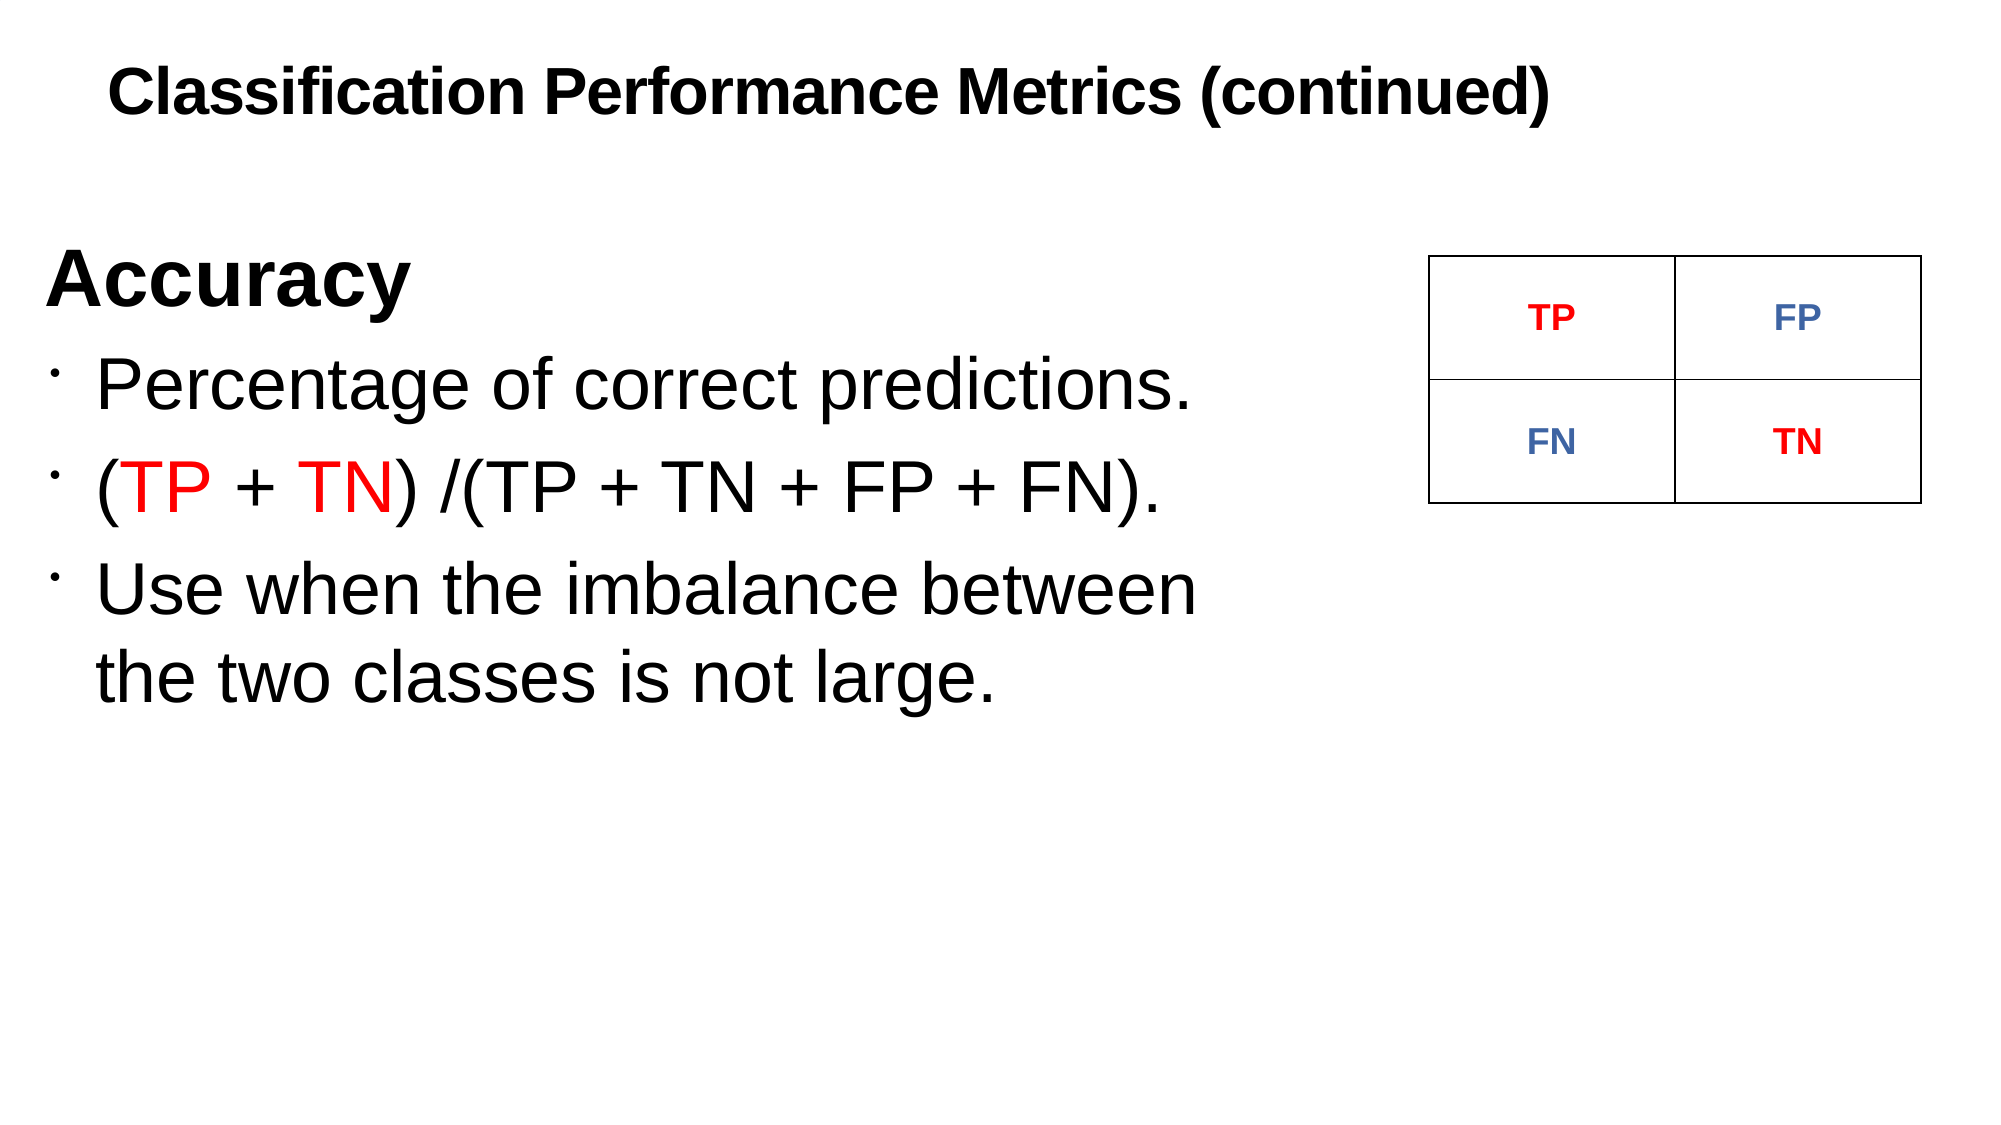

# Classification Performance Metrics (continued)
Accuracy
Percentage of correct predictions.
(TP + TN) /(TP + TN + FP + FN).
Use when the imbalance between the two classes is not large.
| TP | FP |
| --- | --- |
| FN | TN |